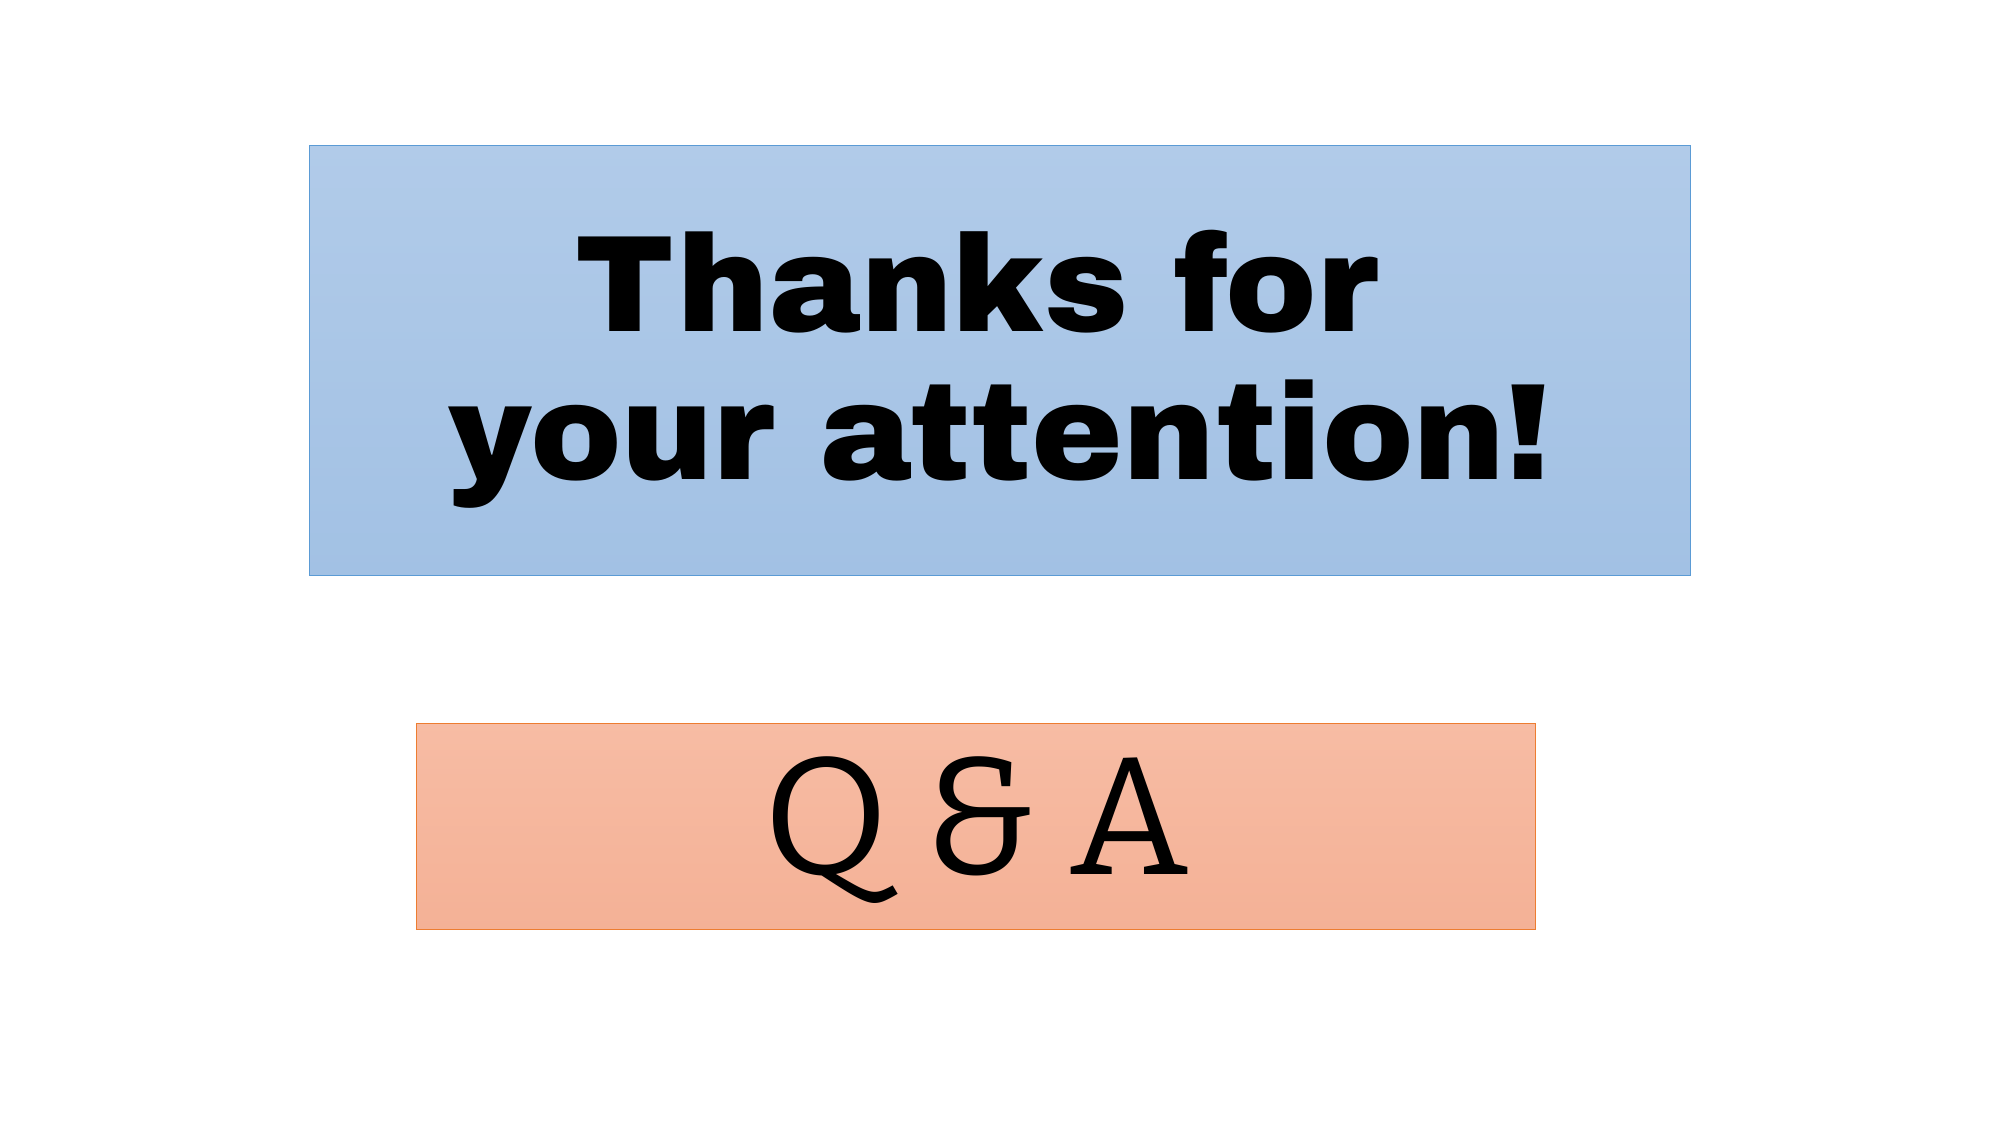

# Thanks for your attention!
Q & A